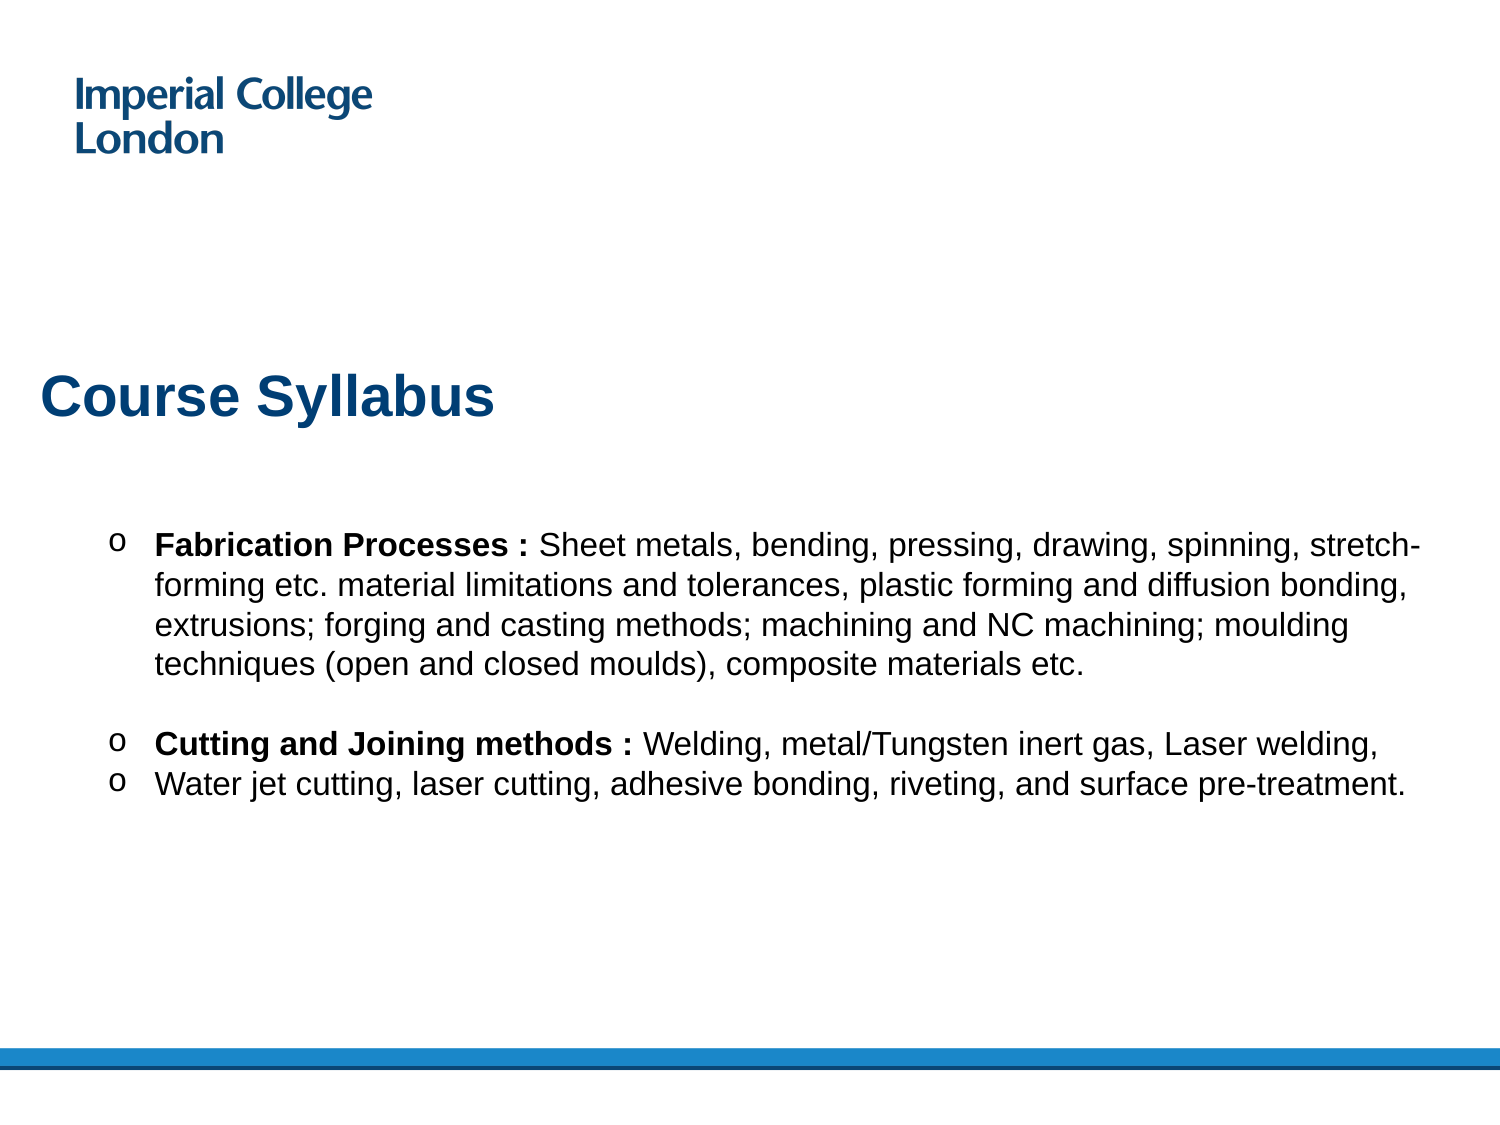

Course Syllabus
Fabrication Processes : Sheet metals, bending, pressing, drawing, spinning, stretch-forming etc. material limitations and tolerances, plastic forming and diffusion bonding, extrusions; forging and casting methods; machining and NC machining; moulding techniques (open and closed moulds), composite materials etc.

Cutting and Joining methods : Welding, metal/Tungsten inert gas, Laser welding,
Water jet cutting, laser cutting, adhesive bonding, riveting, and surface pre-treatment.